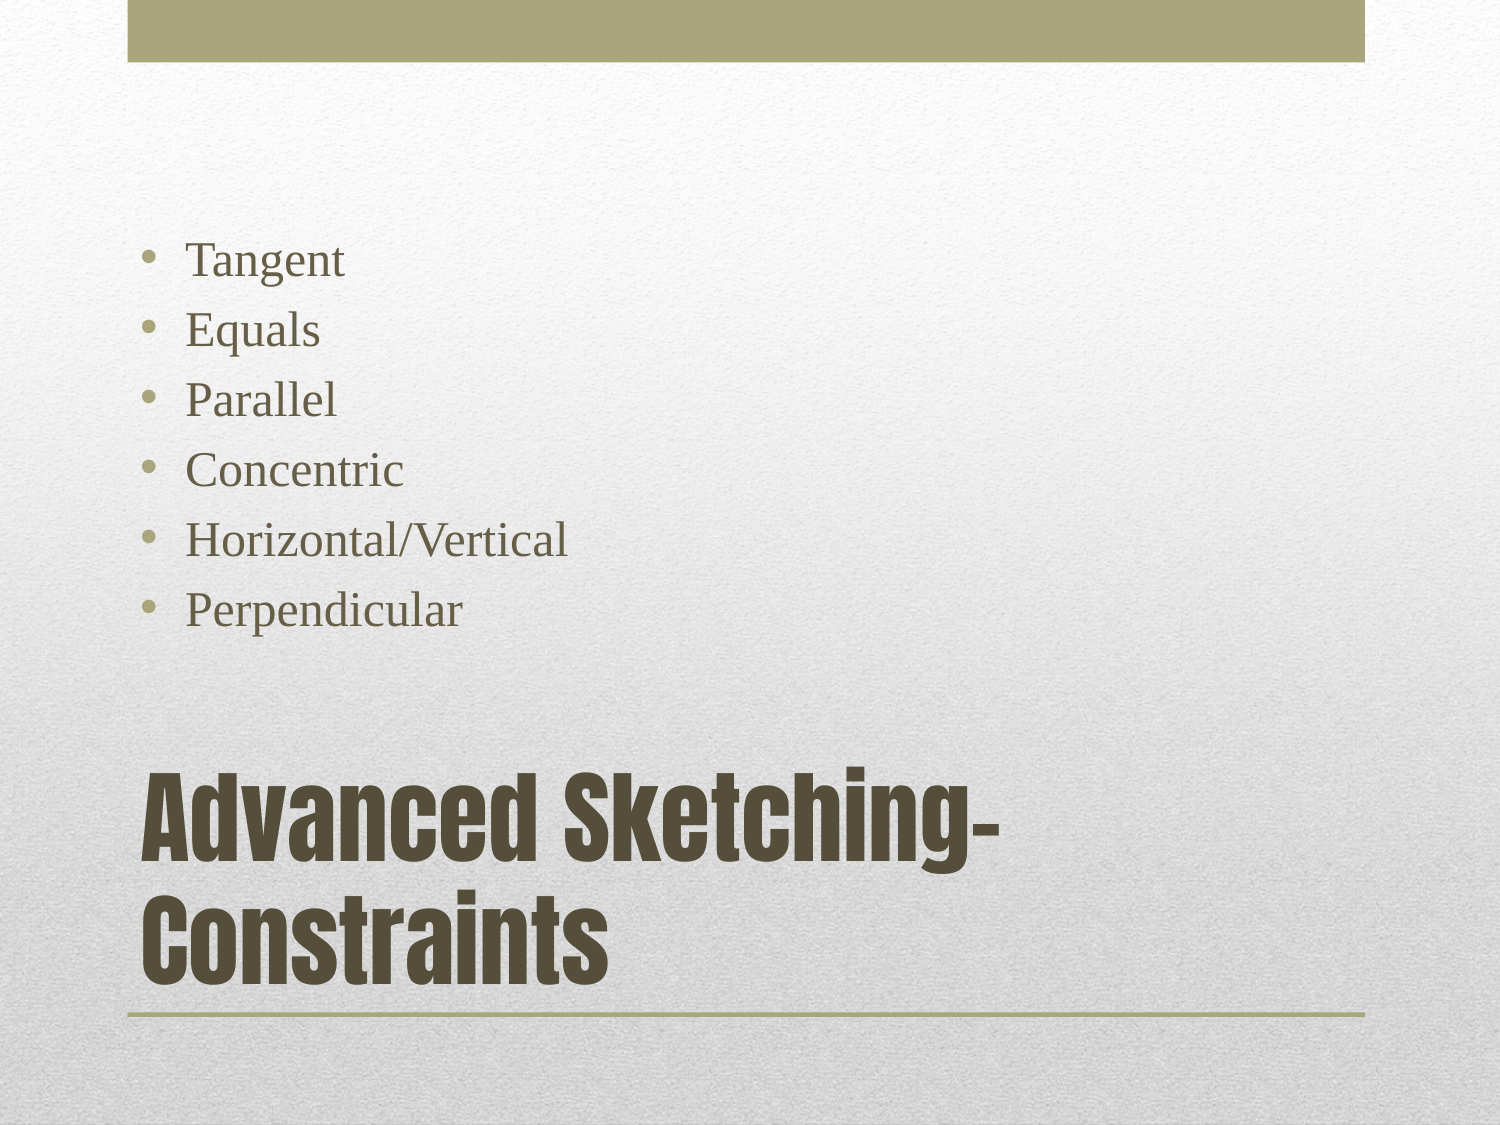

Tangent
Equals
Parallel
Concentric
Horizontal/Vertical
Perpendicular
# Advanced Sketching- Constraints